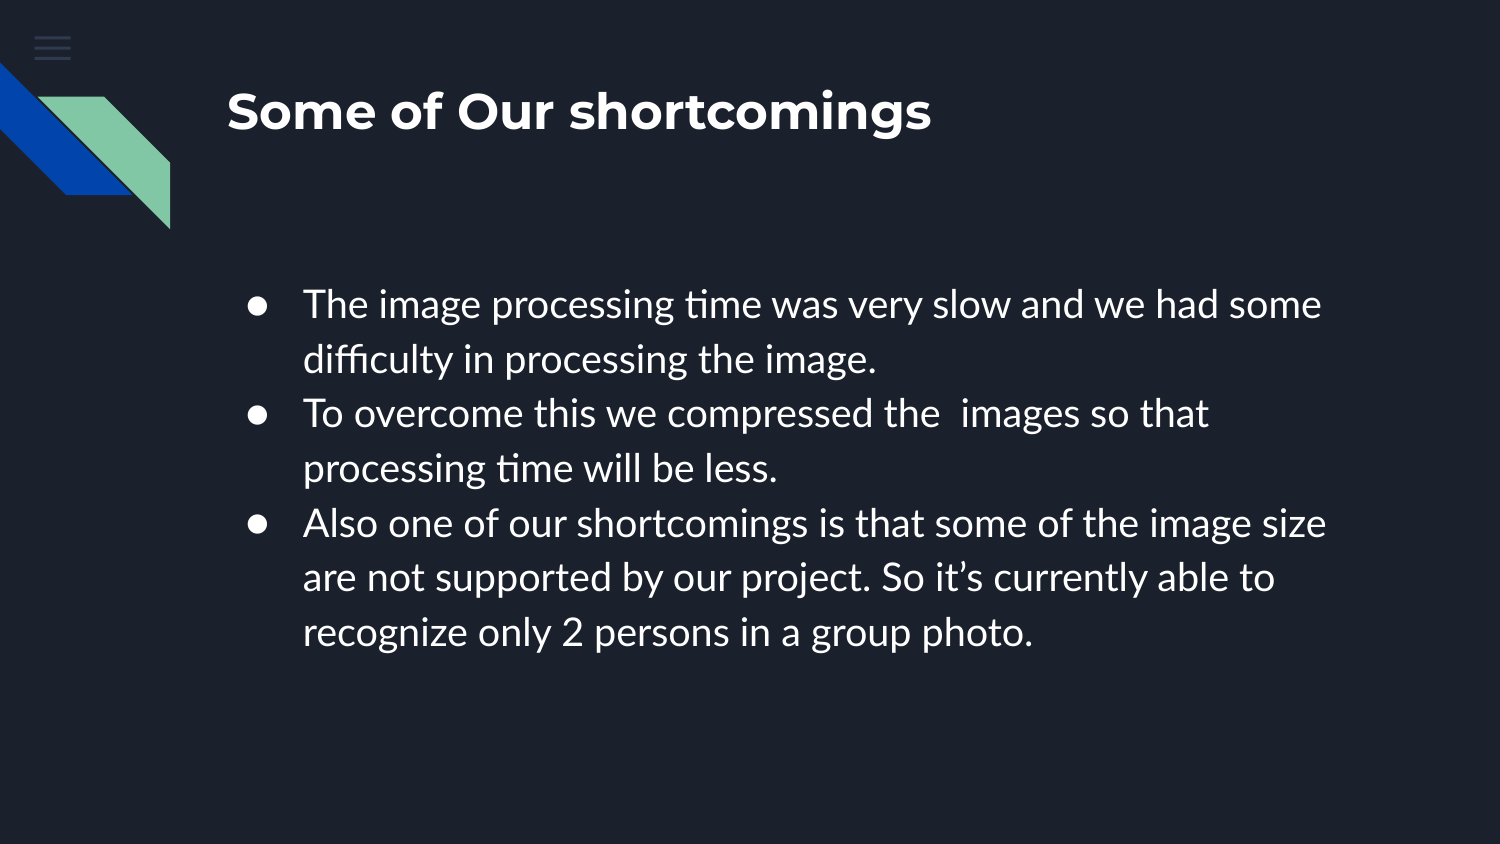

# Some of Our shortcomings
The image processing time was very slow and we had some difficulty in processing the image.
To overcome this we compressed the  images so that processing time will be less.
Also one of our shortcomings is that some of the image size are not supported by our project. So it’s currently able to recognize only 2 persons in a group photo.